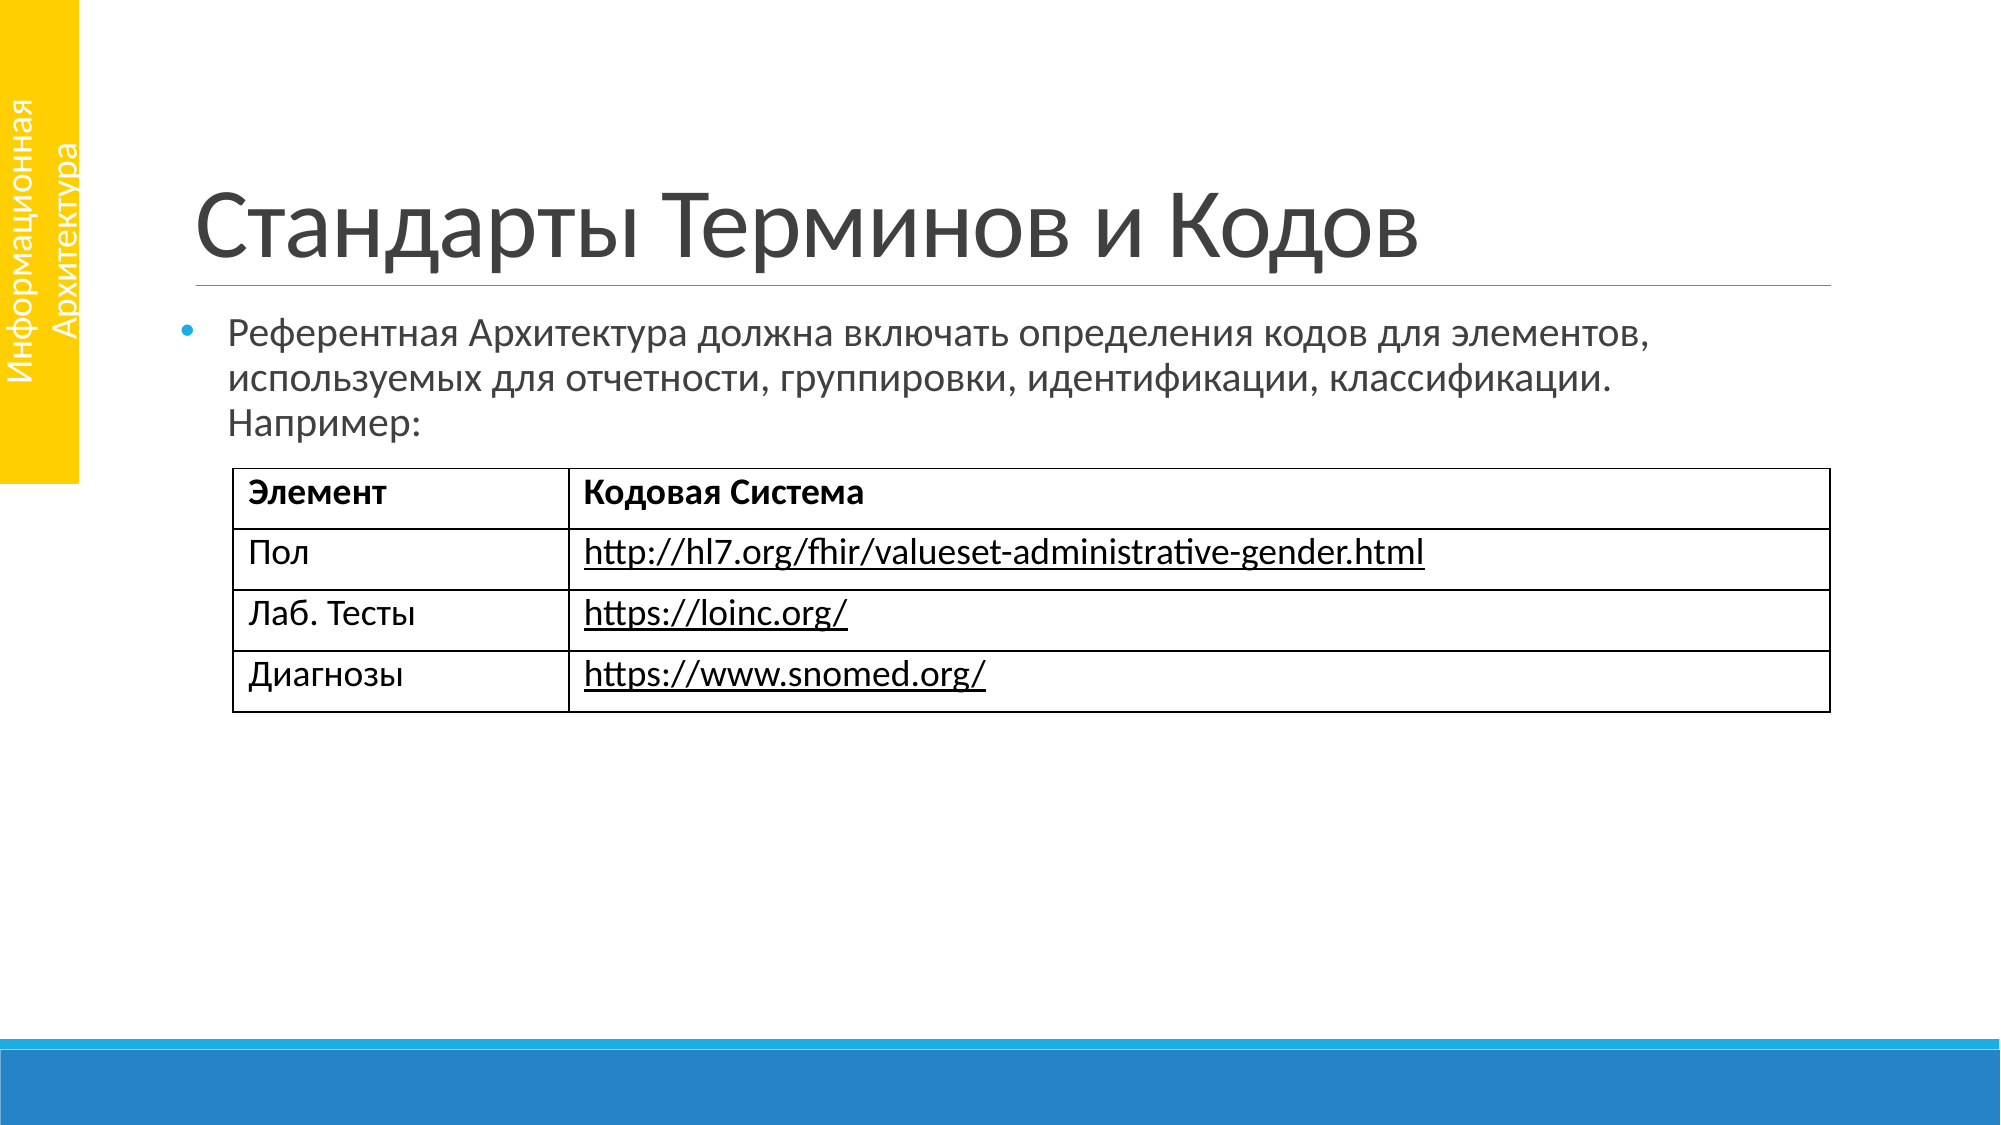

# Стандарты Терминов и Кодов
Информационная Архитектура
Референтная Архитектура должна включать определения кодов для элементов, используемых для отчетности, группировки, идентификации, классификации.
Например:

| Элемент | Кодовая Система |
| --- | --- |
| Пол | http://hl7.org/fhir/valueset-administrative-gender.html |
| Лаб. Тесты | https://loinc.org/ |
| Диагнозы | https://www.snomed.org/ |